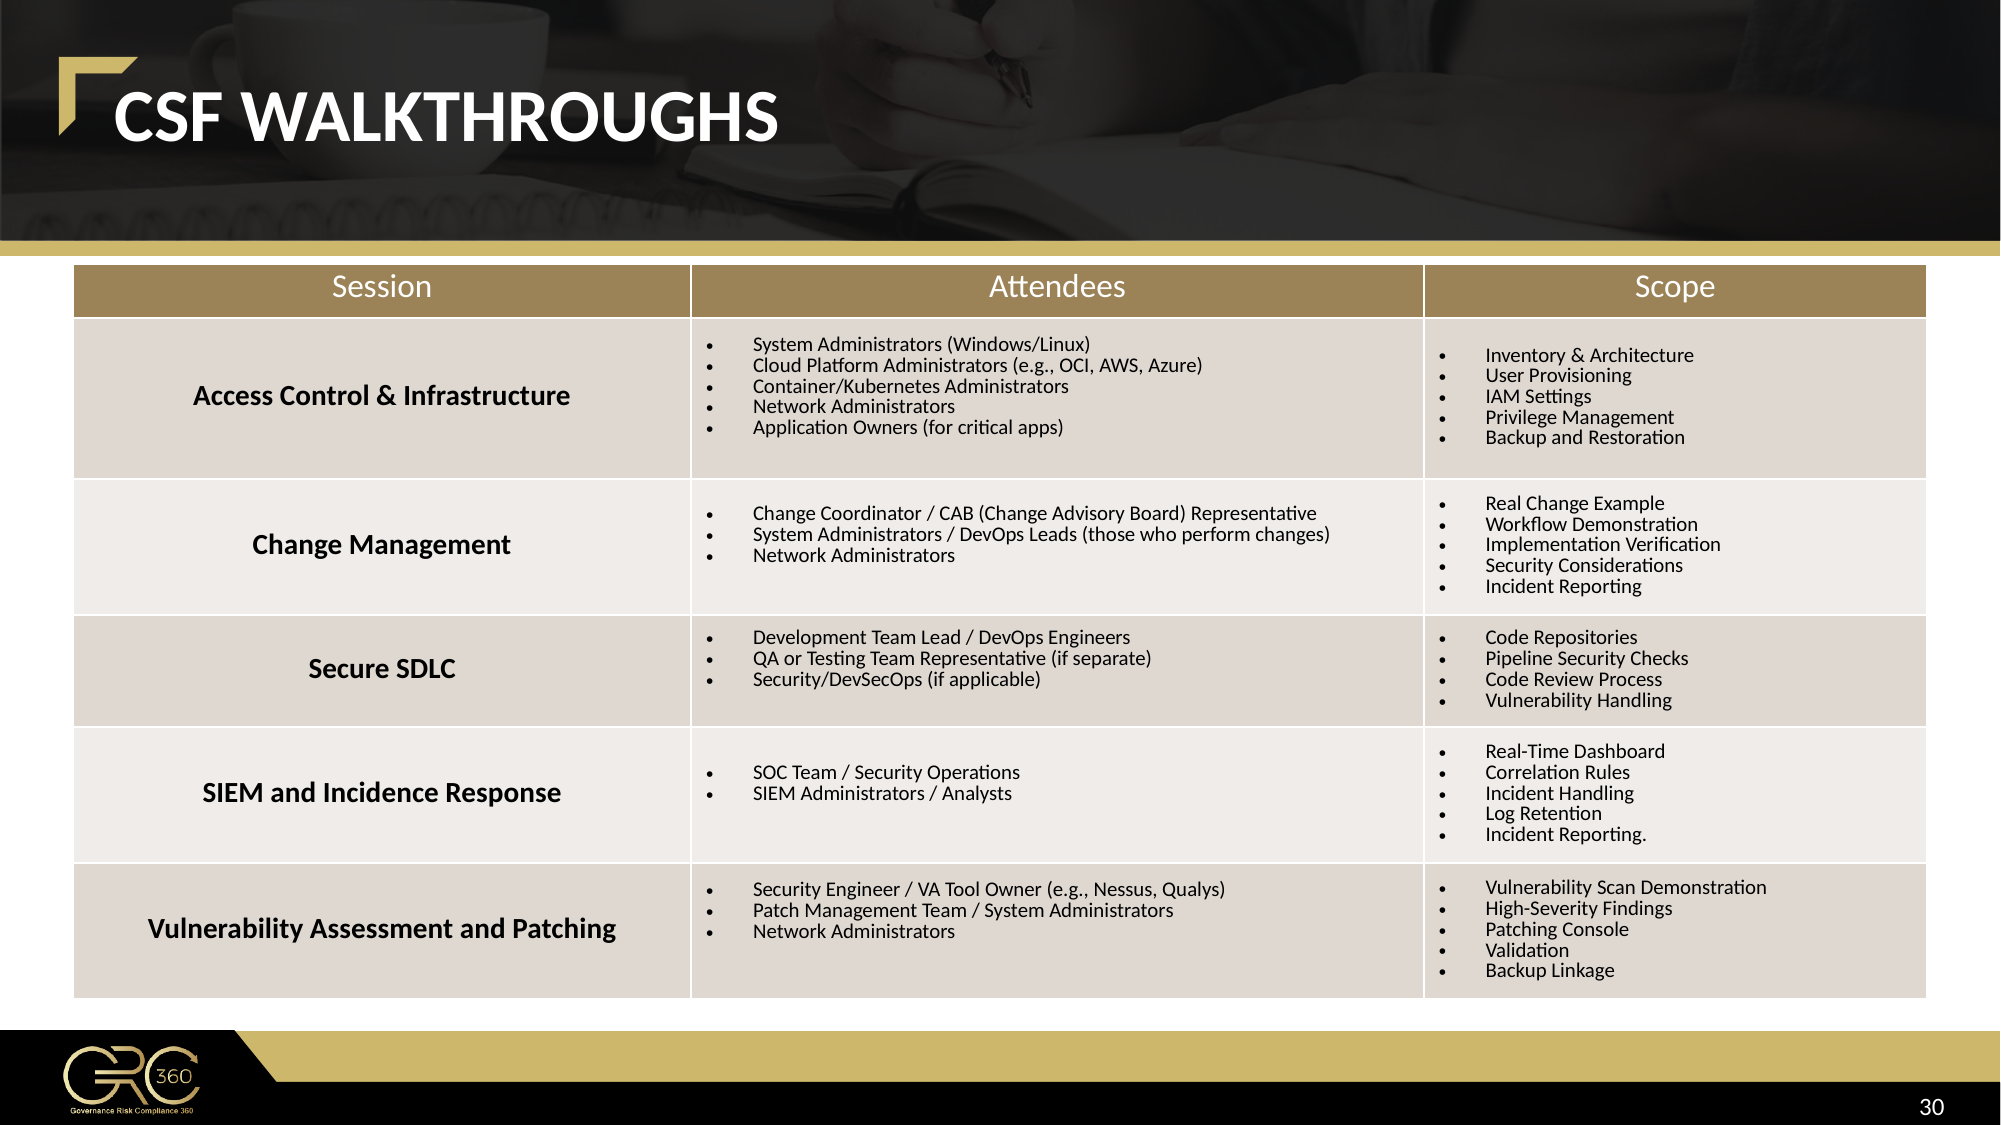

CSF WALKTHROUGHS

| Session | Attendees | Scope |
| --- | --- | --- |
| Access Control & Infrastructure | System Administrators (Windows/Linux) Cloud Platform Administrators (e.g., OCI, AWS, Azure) Container/Kubernetes Administrators Network Administrators Application Owners (for critical apps) | Inventory & Architecture User Provisioning IAM Settings Privilege Management Backup and Restoration |
| Change Management | Change Coordinator / CAB (Change Advisory Board) Representative System Administrators / DevOps Leads (those who perform changes) Network Administrators | Real Change Example Workflow Demonstration Implementation Verification Security Considerations Incident Reporting |
| Secure SDLC | Development Team Lead / DevOps Engineers QA or Testing Team Representative (if separate) Security/DevSecOps (if applicable) | Code Repositories Pipeline Security Checks Code Review Process Vulnerability Handling |
| SIEM and Incidence Response | SOC Team / Security Operations SIEM Administrators / Analysts | Real-Time Dashboard Correlation Rules Incident Handling Log Retention Incident Reporting. |
| Vulnerability Assessment and Patching | Security Engineer / VA Tool Owner (e.g., Nessus, Qualys) Patch Management Team / System Administrators Network Administrators | Vulnerability Scan Demonstration High-Severity Findings Patching Console Validation Backup Linkage |